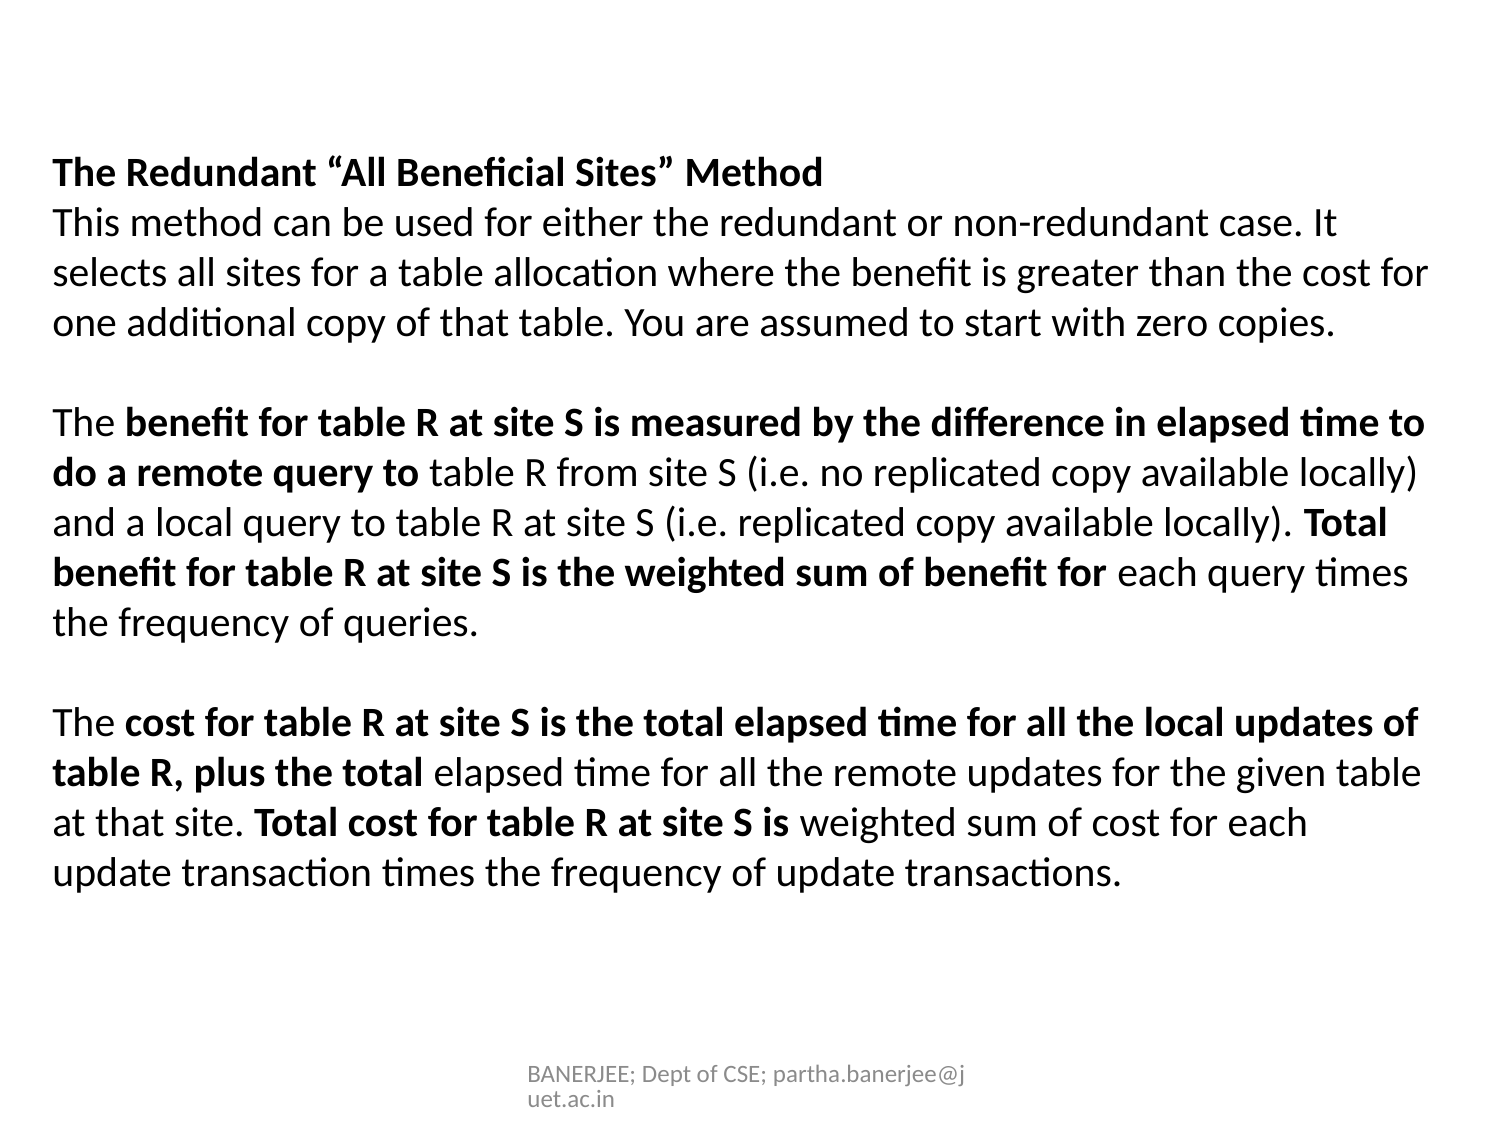

The Redundant “All Beneficial Sites” Method
This method can be used for either the redundant or non-redundant case. It selects all sites for a table allocation where the benefit is greater than the cost for one additional copy of that table. You are assumed to start with zero copies.

The benefit for table R at site S is measured by the difference in elapsed time to do a remote query to table R from site S (i.e. no replicated copy available locally) and a local query to table R at site S (i.e. replicated copy available locally). Total benefit for table R at site S is the weighted sum of benefit for each query times the frequency of queries.

The cost for table R at site S is the total elapsed time for all the local updates of table R, plus the total elapsed time for all the remote updates for the given table at that site. Total cost for table R at site S is weighted sum of cost for each update transaction times the frequency of update transactions.
BANERJEE; Dept of CSE; partha.banerjee@juet.ac.in